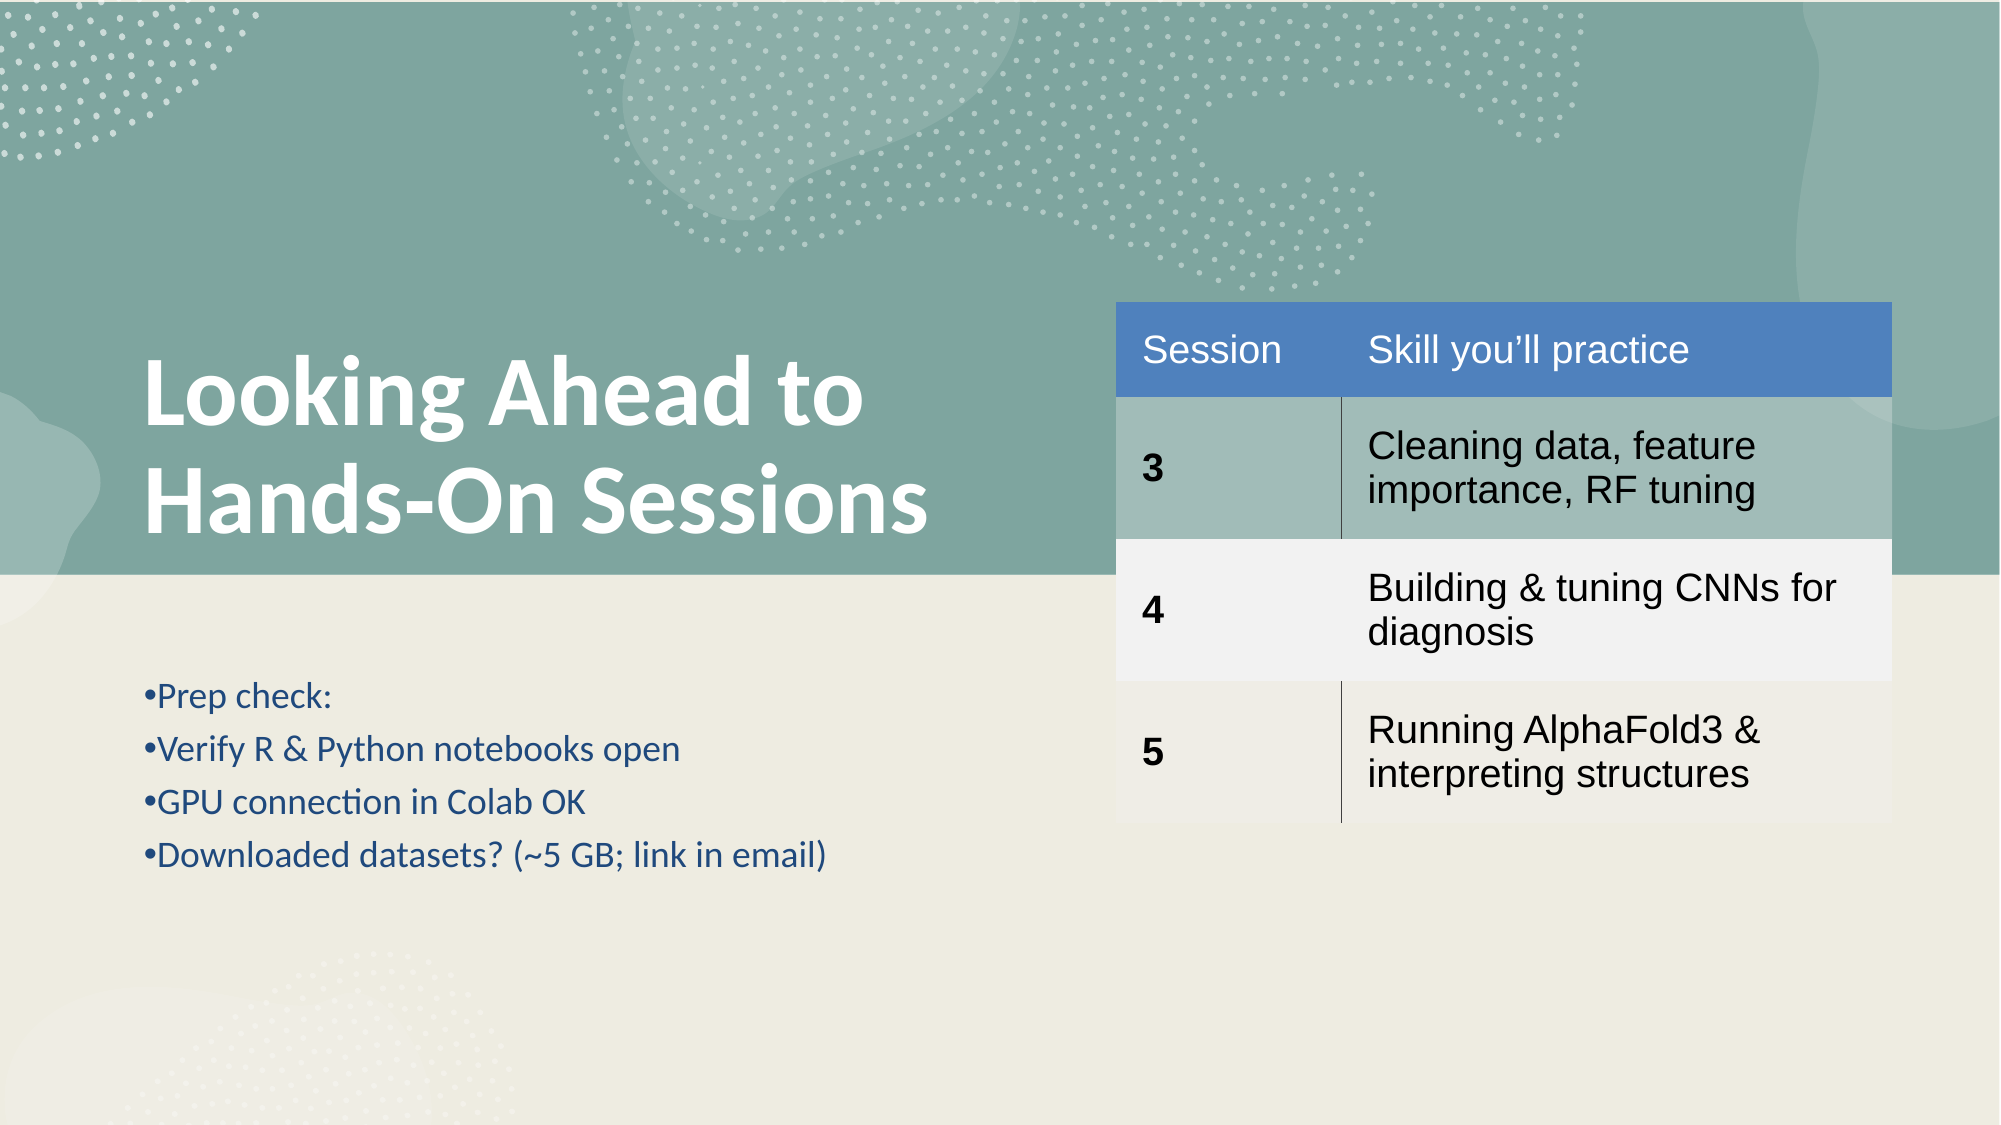

# Looking Ahead to Hands‑On Sessions
| Session | Skill you’ll practice |
| --- | --- |
| 3 | Cleaning data, feature importance, RF tuning |
| 4 | Building & tuning CNNs for diagnosis |
| 5 | Running AlphaFold3 & interpreting structures |
Prep check:
Verify R & Python notebooks open
GPU connection in Colab OK
Downloaded datasets? (~5 GB; link in email)